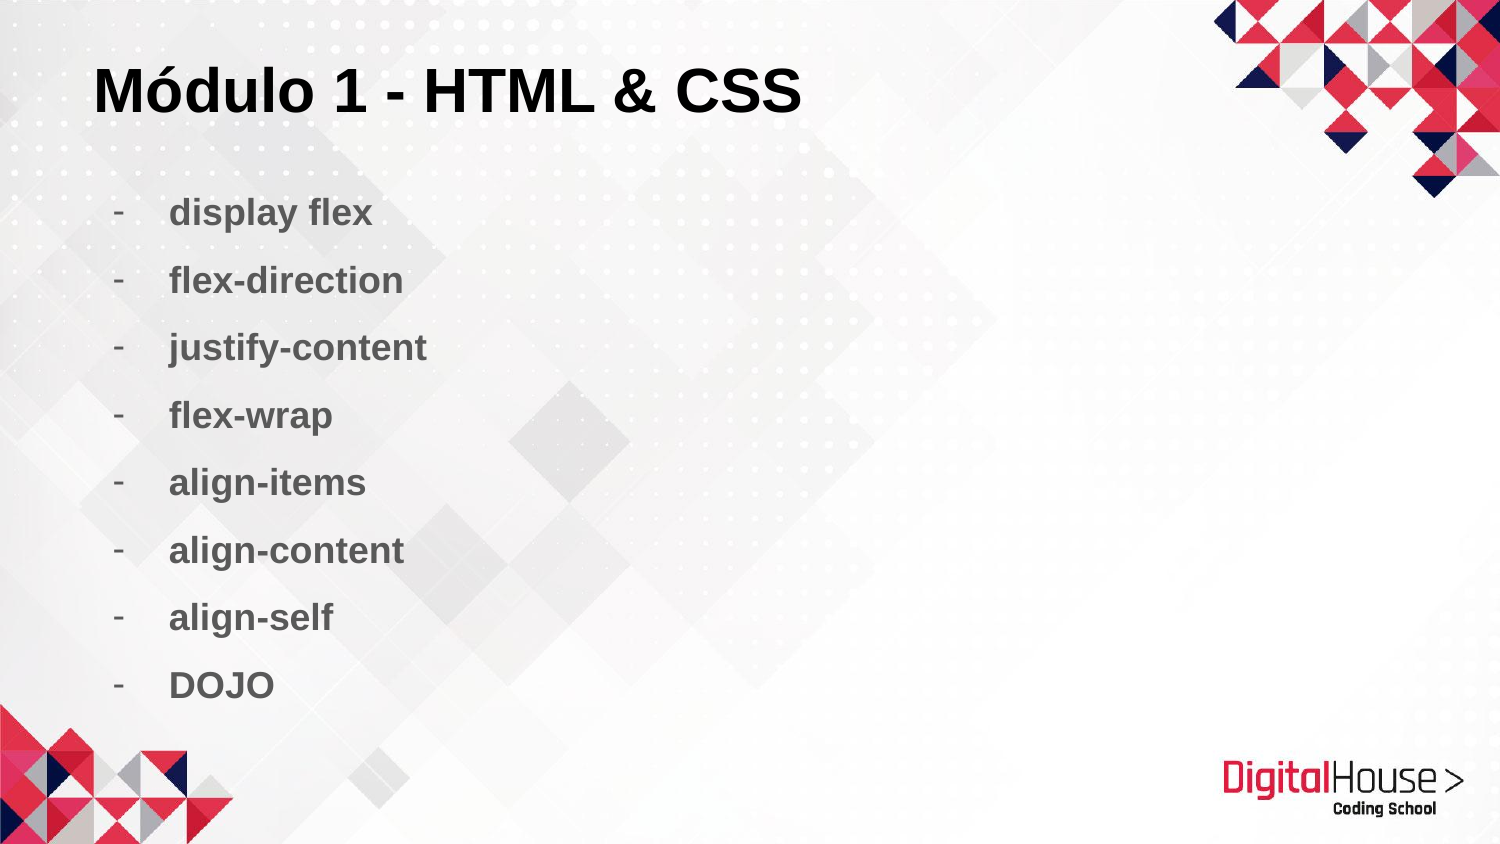

Módulo 1 - HTML & CSS
display flex
flex-direction
justify-content
flex-wrap
align-items
align-content
align-self
DOJO